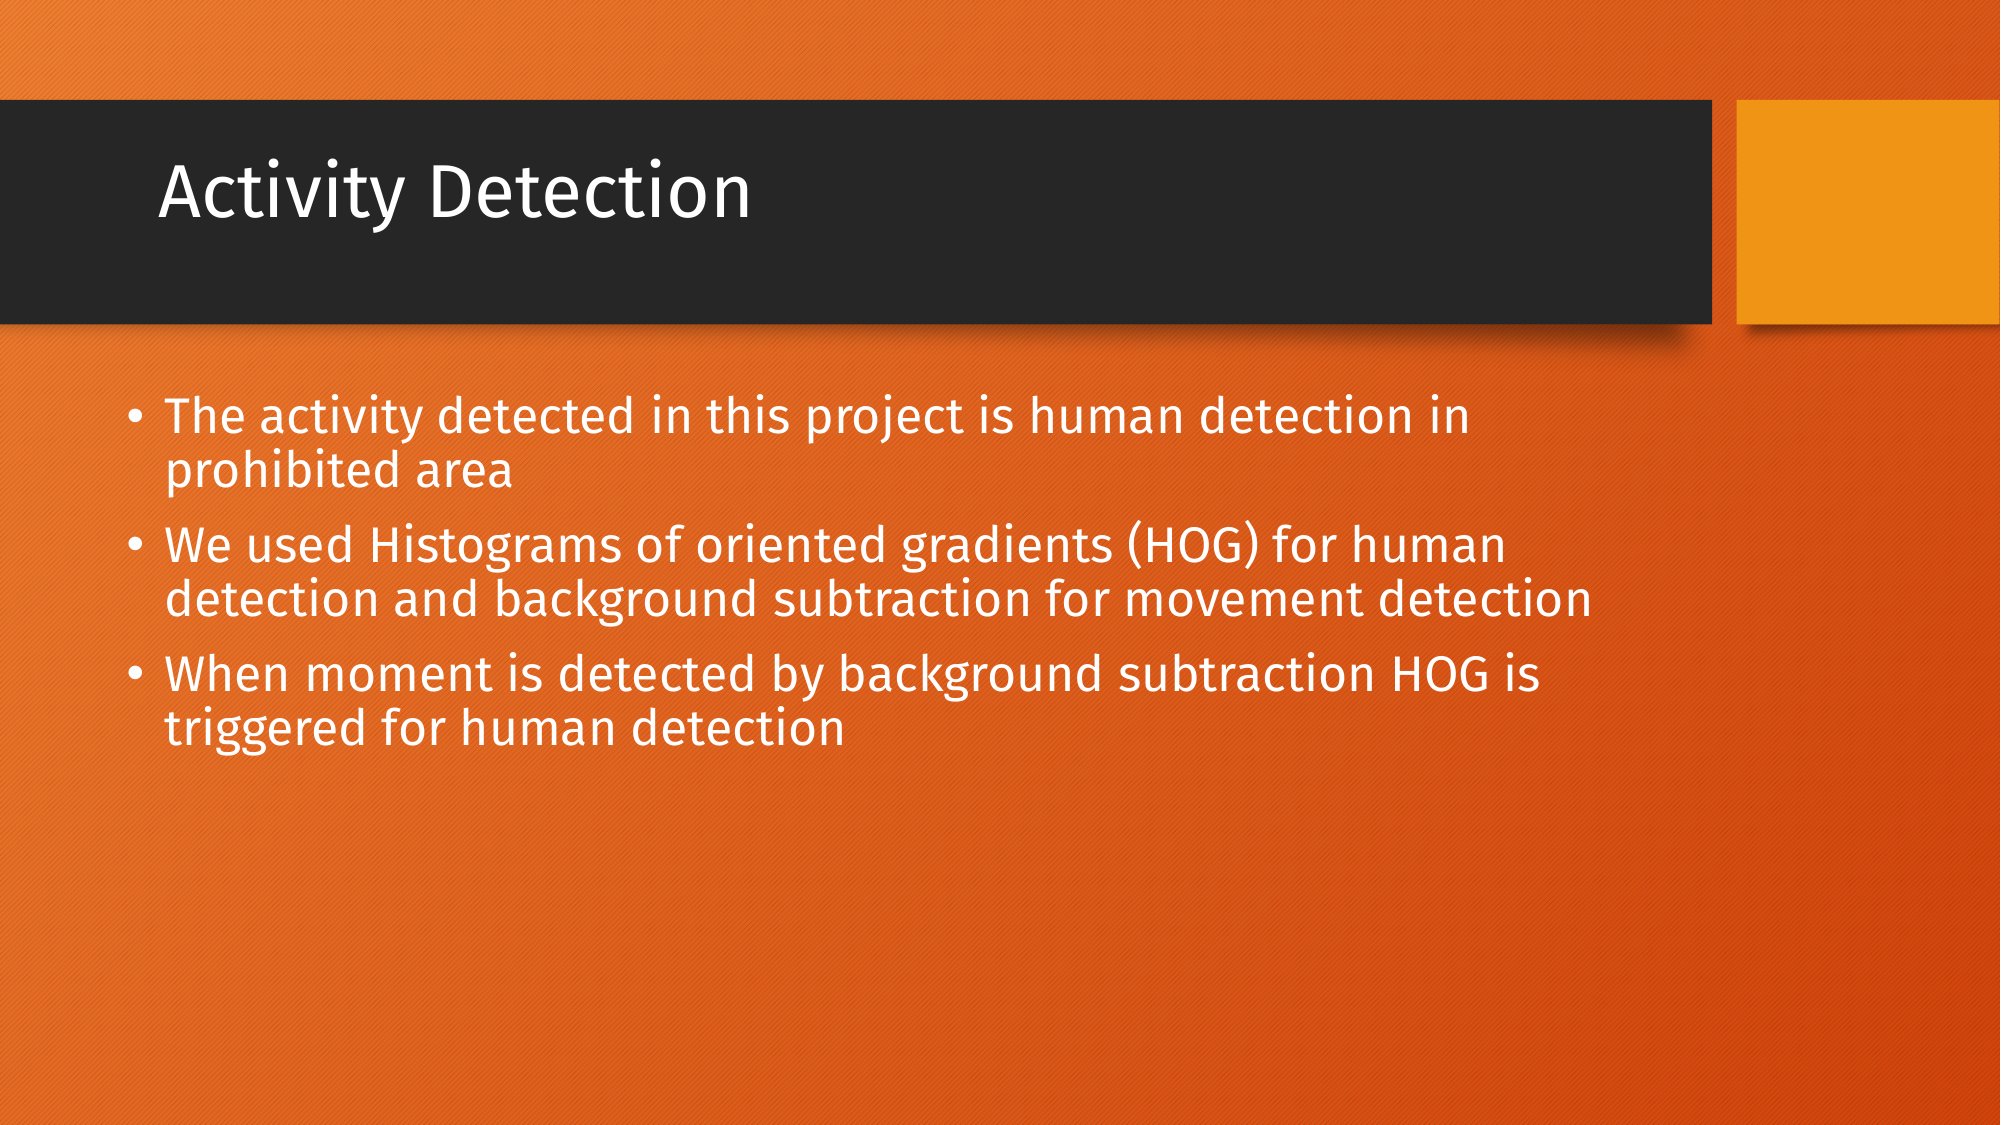

# Activity Detection
The activity detected in this project is human detection in prohibited area
We used Histograms of oriented gradients (HOG) for human detection and background subtraction for movement detection
When moment is detected by background subtraction HOG is triggered for human detection